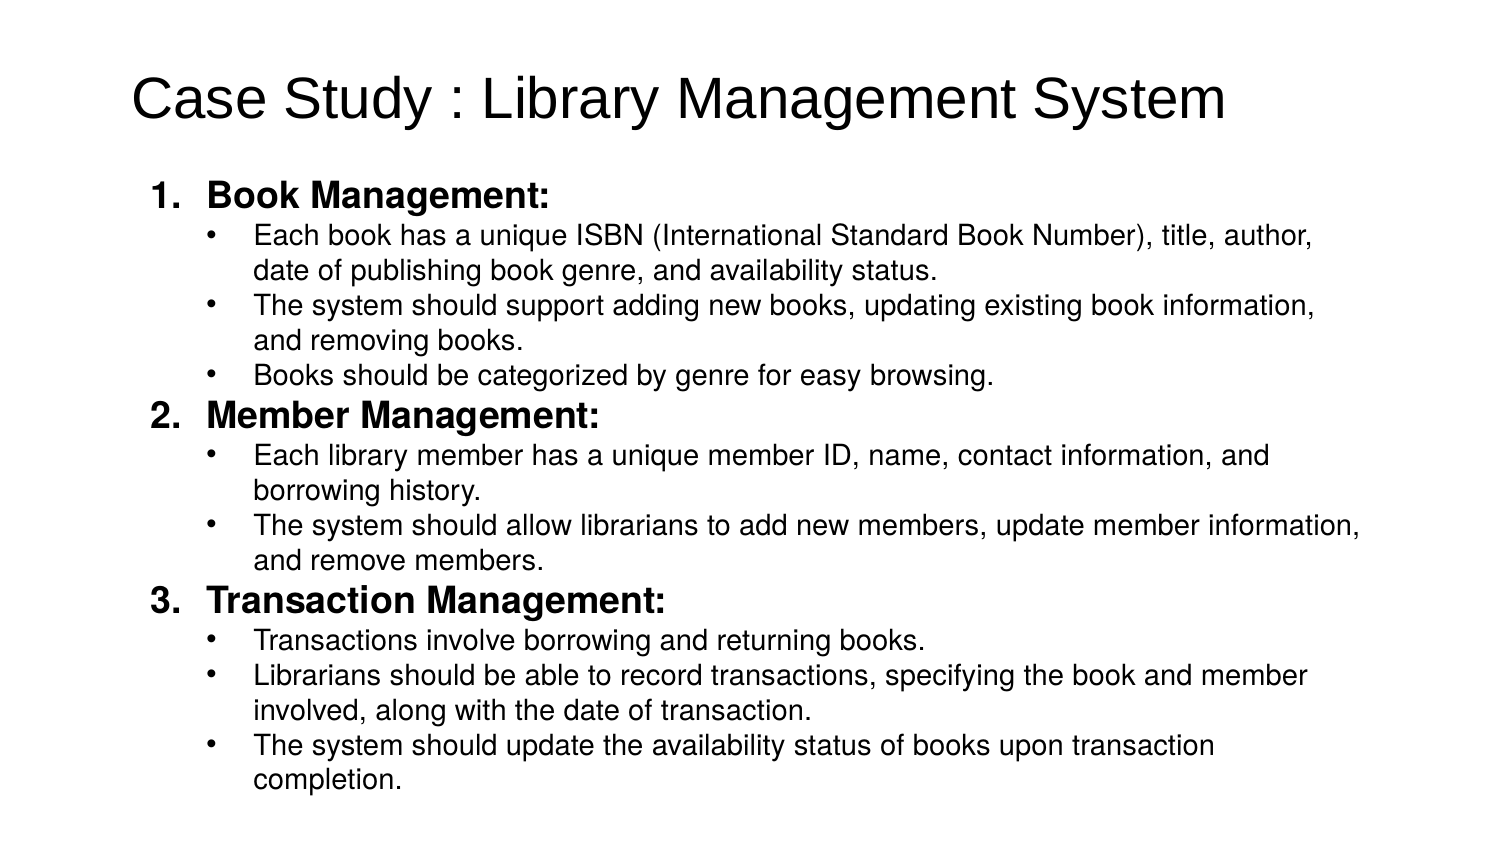

# Case Study : Library Management System
Book Management:
Each book has a unique ISBN (International Standard Book Number), title, author,  date of publishing book genre, and availability status.
The system should support adding new books, updating existing book information, and removing books.
Books should be categorized by genre for easy browsing.
Member Management:
Each library member has a unique member ID, name, contact information, and borrowing history.
The system should allow librarians to add new members, update member information, and remove members.
Transaction Management:
Transactions involve borrowing and returning books.
Librarians should be able to record transactions, specifying the book and member involved, along with the date of transaction.
The system should update the availability status of books upon transaction completion.